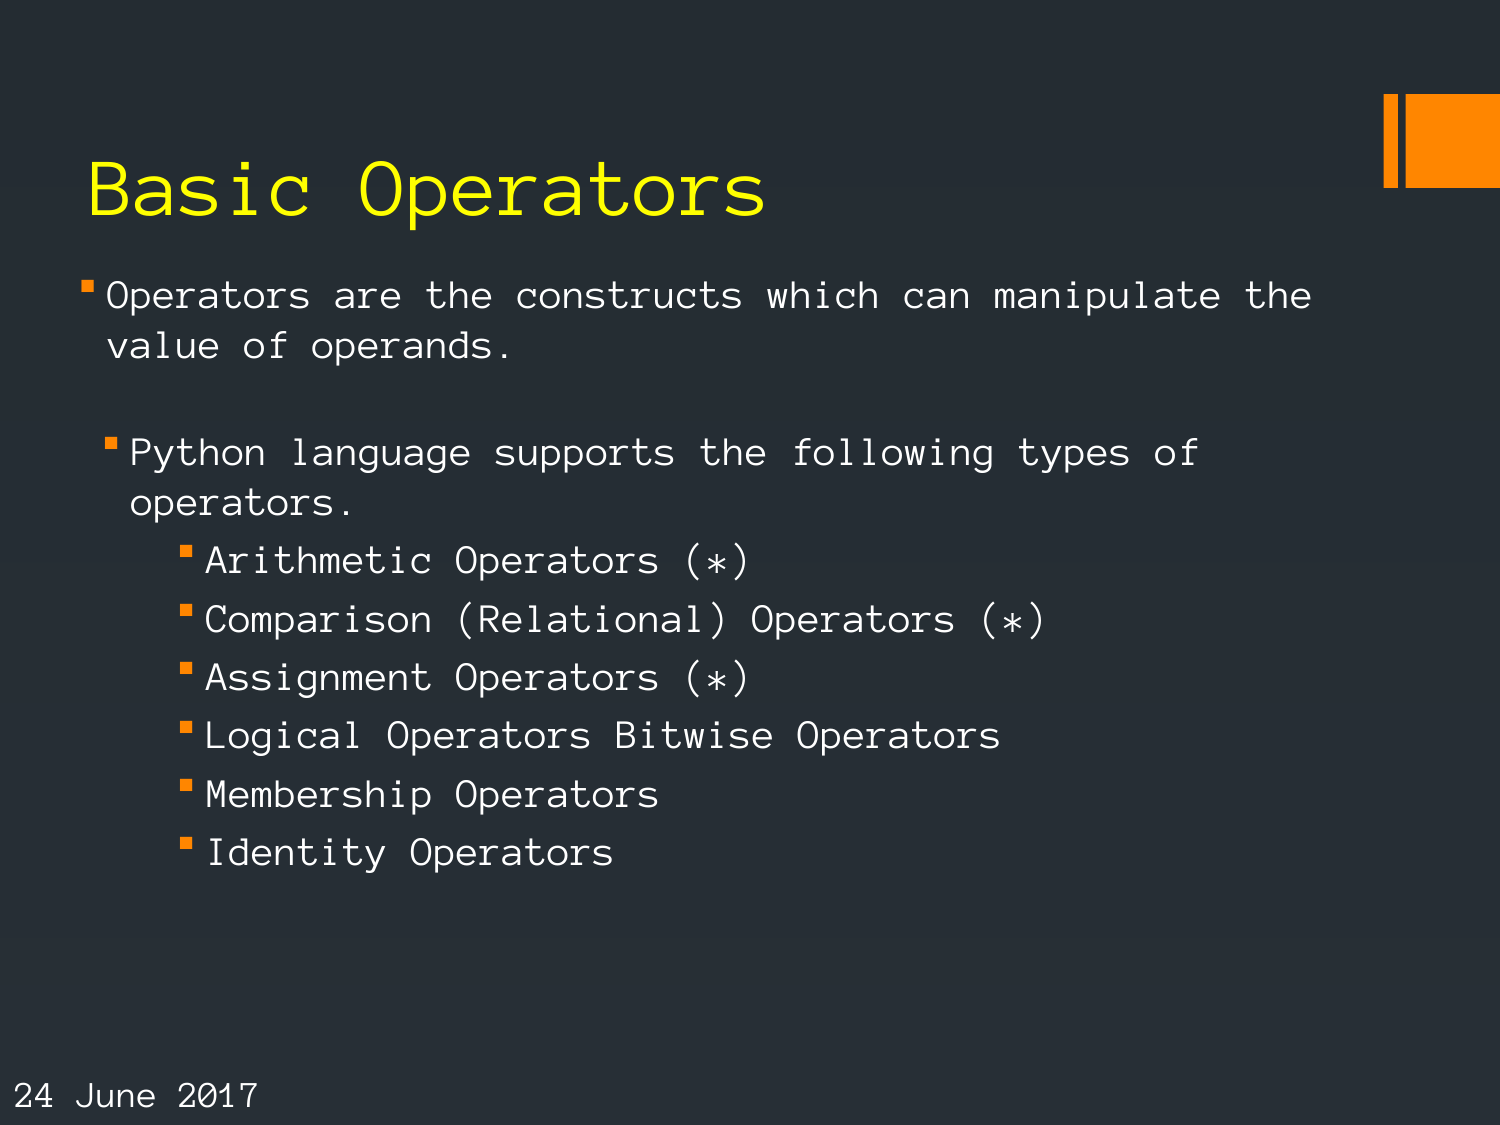

# Basic Operators
Operators are the constructs which can manipulate the value of operands.
Python language supports the following types of operators.
Arithmetic Operators (*)
Comparison (Relational) Operators (*)
Assignment Operators (*)
Logical Operators Bitwise Operators
Membership Operators
Identity Operators